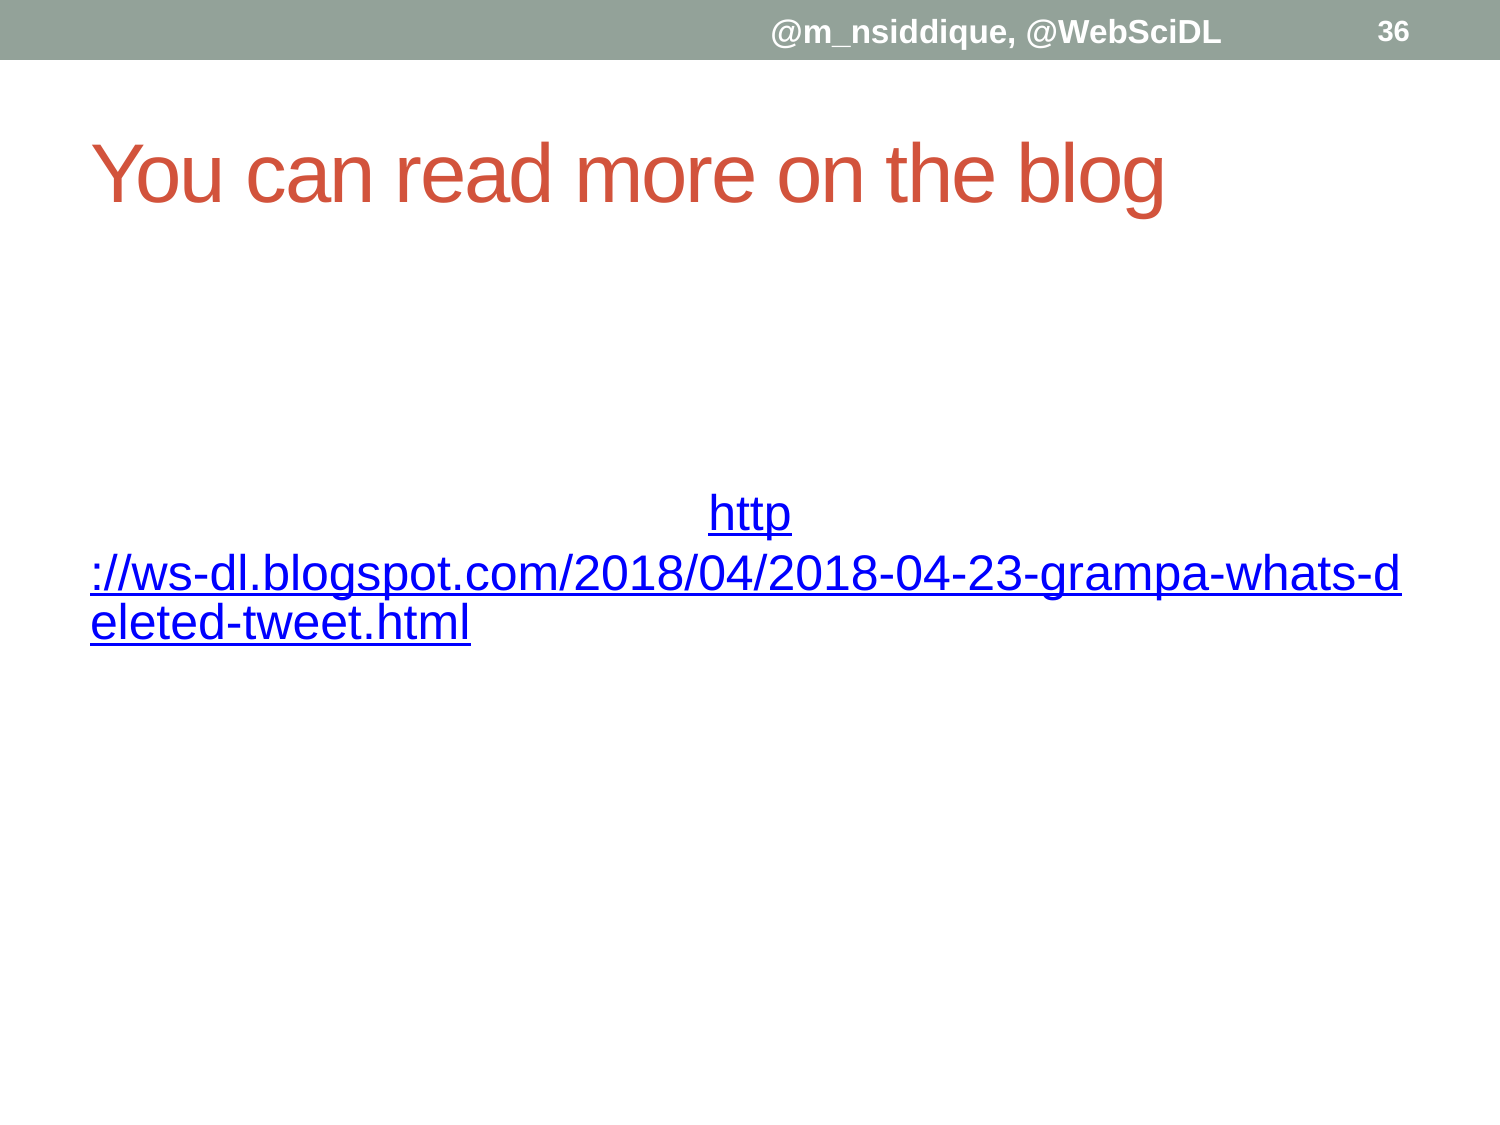

@m_nsiddique, @WebSciDL

36
# You can read more on the blog

http://ws-dl.blogspot.com/2018/04/2018-04-23-grampa-whats-deleted-tweet.html